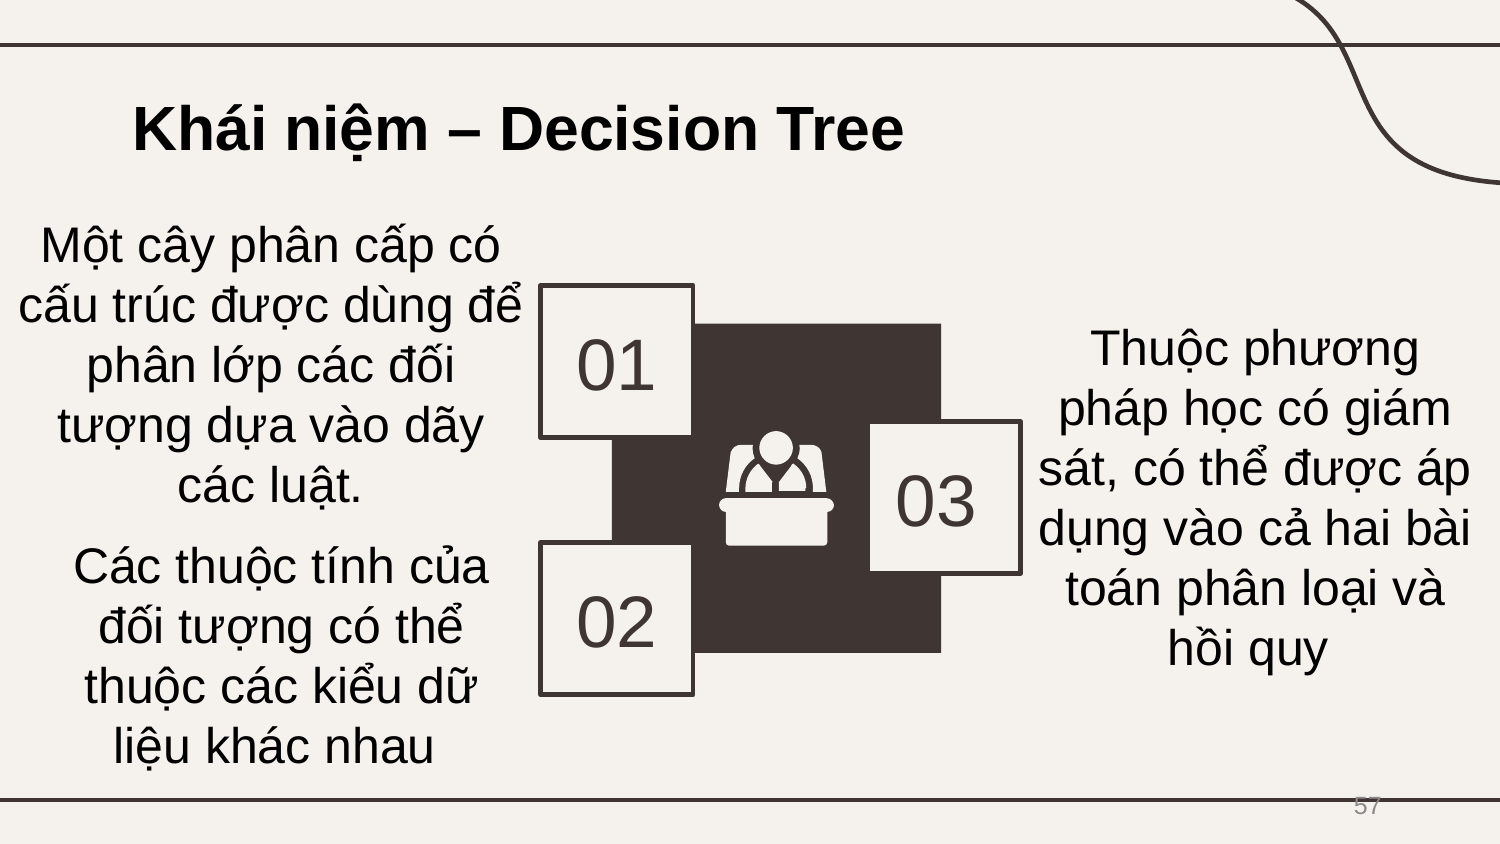

# Khái niệm – Decision Tree
Một cây phân cấp có cấu trúc được dùng để phân lớp các đối tượng dựa vào dãy các luật.

01

03

02
Thuộc phương pháp học có giám sát, có thể được áp dụng vào cả hai bài toán phân loại và hồi quy
Các thuộc tính của đối tượng có thể thuộc các kiểu dữ liệu khác nhau
57